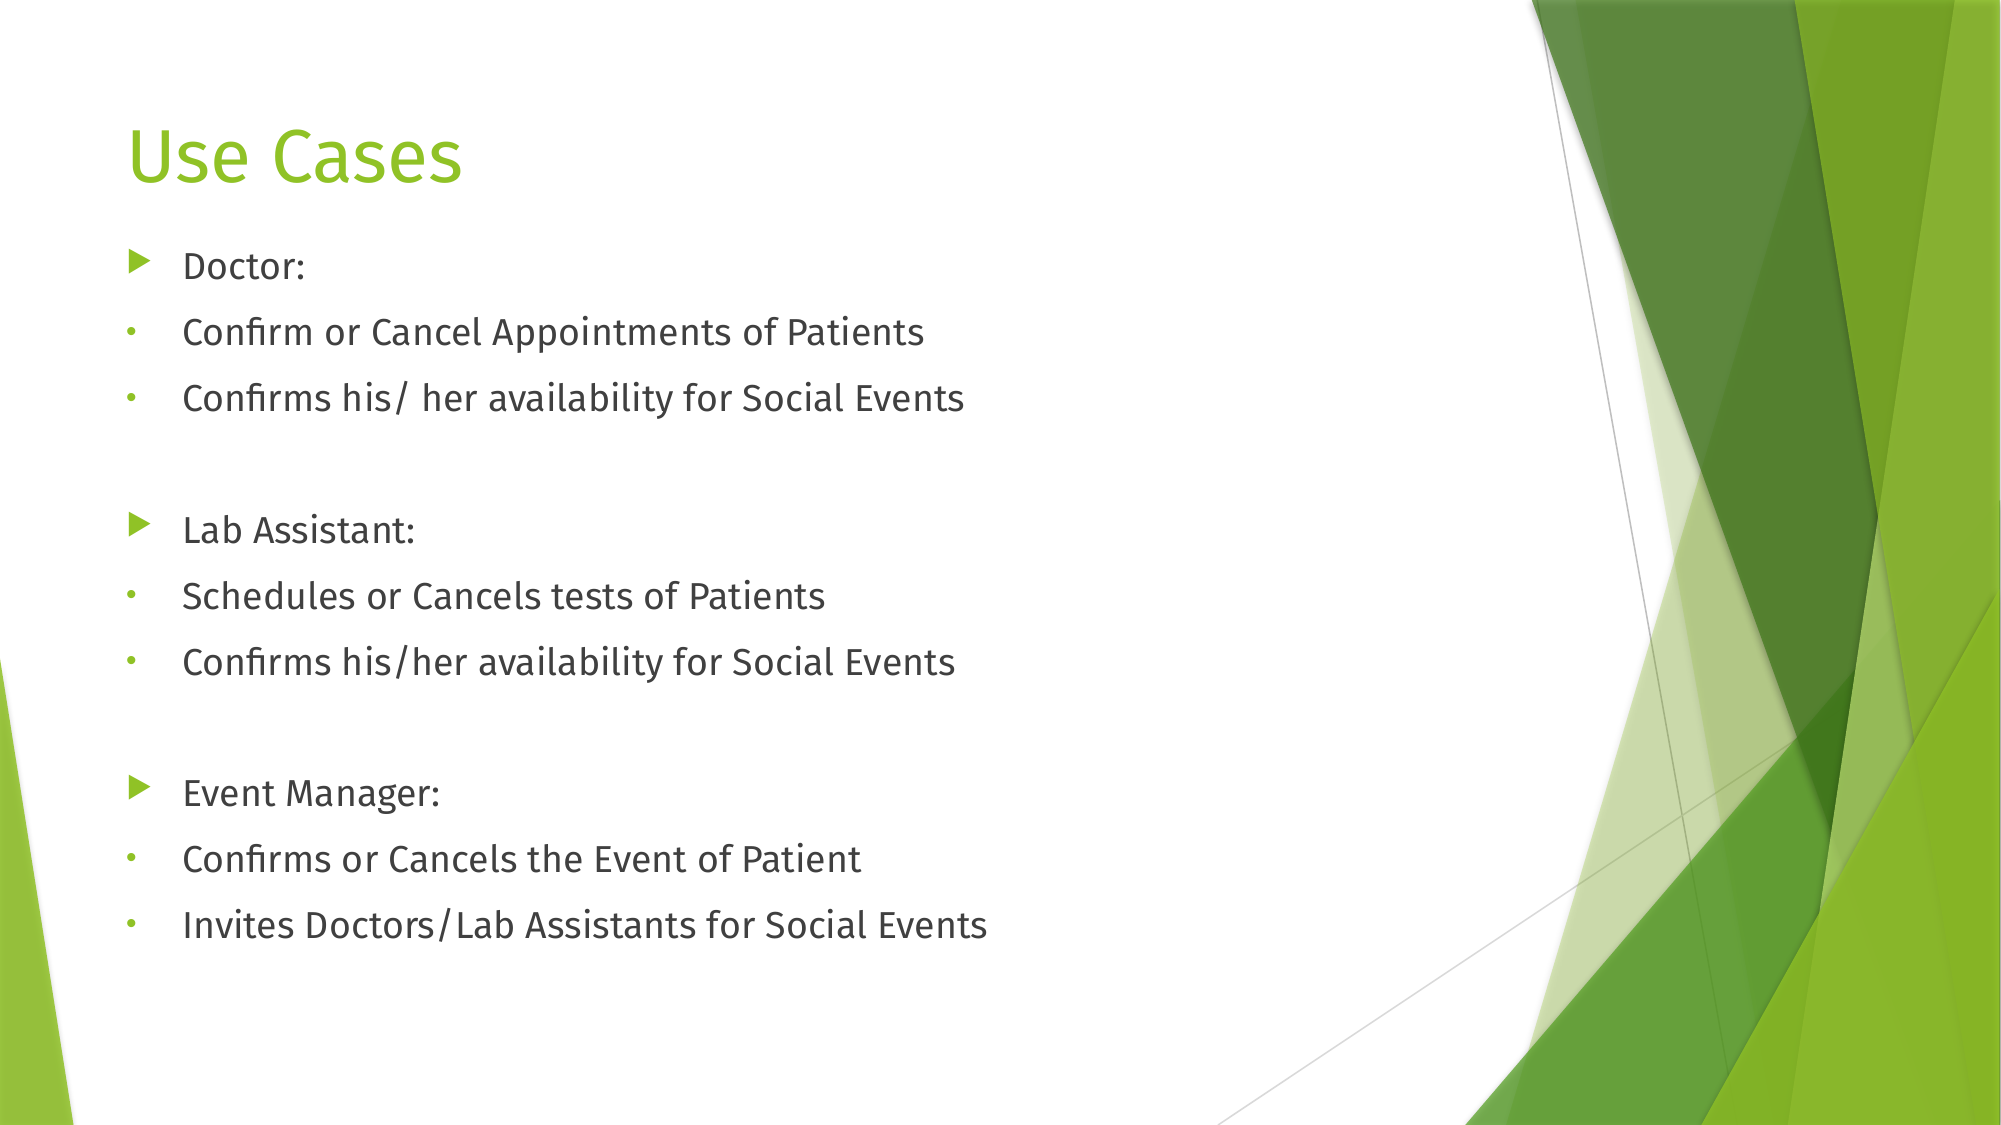

# Use Cases
Doctor:
Confirm or Cancel Appointments of Patients
Confirms his/ her availability for Social Events

Lab Assistant:
Schedules or Cancels tests of Patients
Confirms his/her availability for Social Events

Event Manager:
Confirms or Cancels the Event of Patient
Invites Doctors/Lab Assistants for Social Events